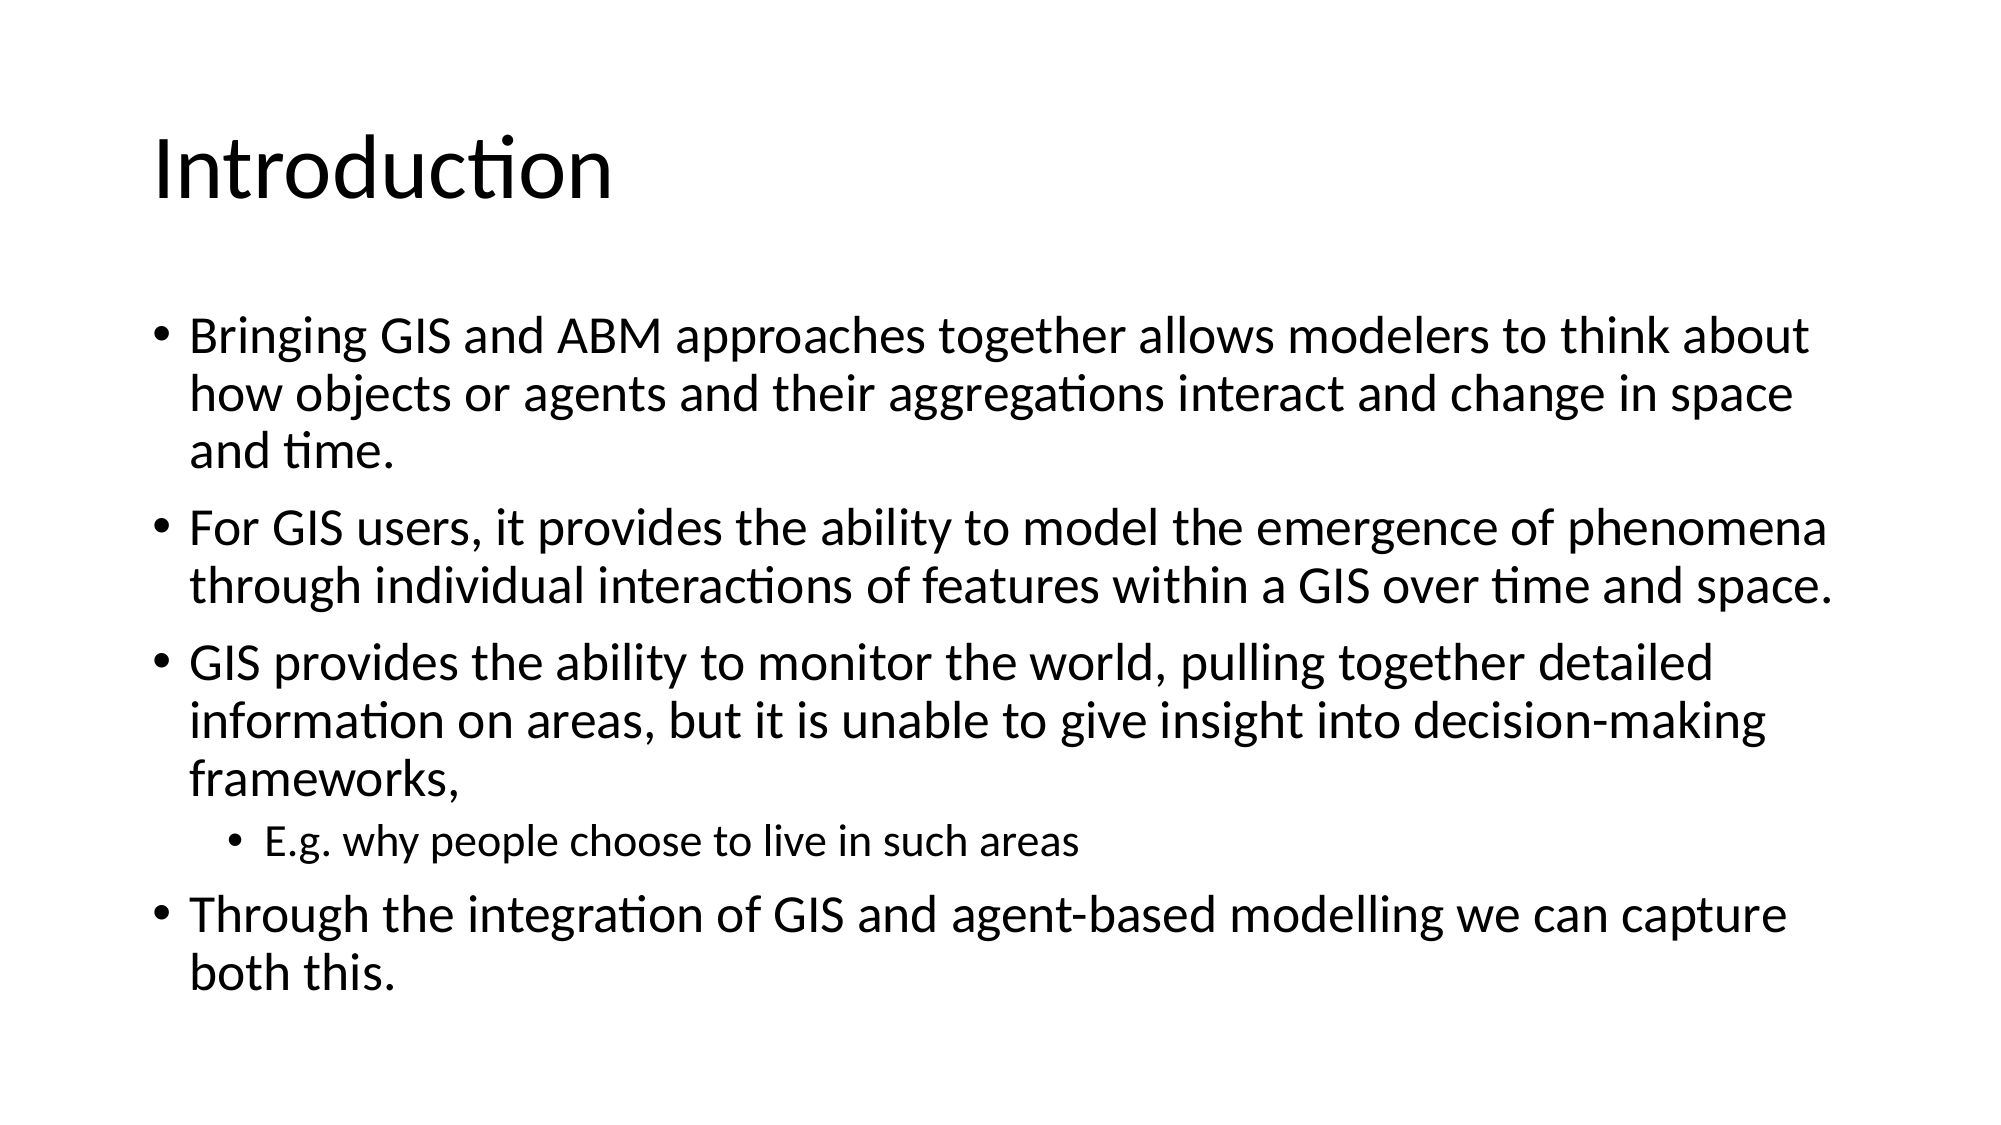

# Introduction
Bringing GIS and ABM approaches together allows modelers to think about how objects or agents and their aggregations interact and change in space and time.
For GIS users, it provides the ability to model the emergence of phenomena through individual interactions of features within a GIS over time and space.
GIS provides the ability to monitor the world, pulling together detailed information on areas, but it is unable to give insight into decision-making frameworks,
E.g. why people choose to live in such areas
Through the integration of GIS and agent-based modelling we can capture both this.